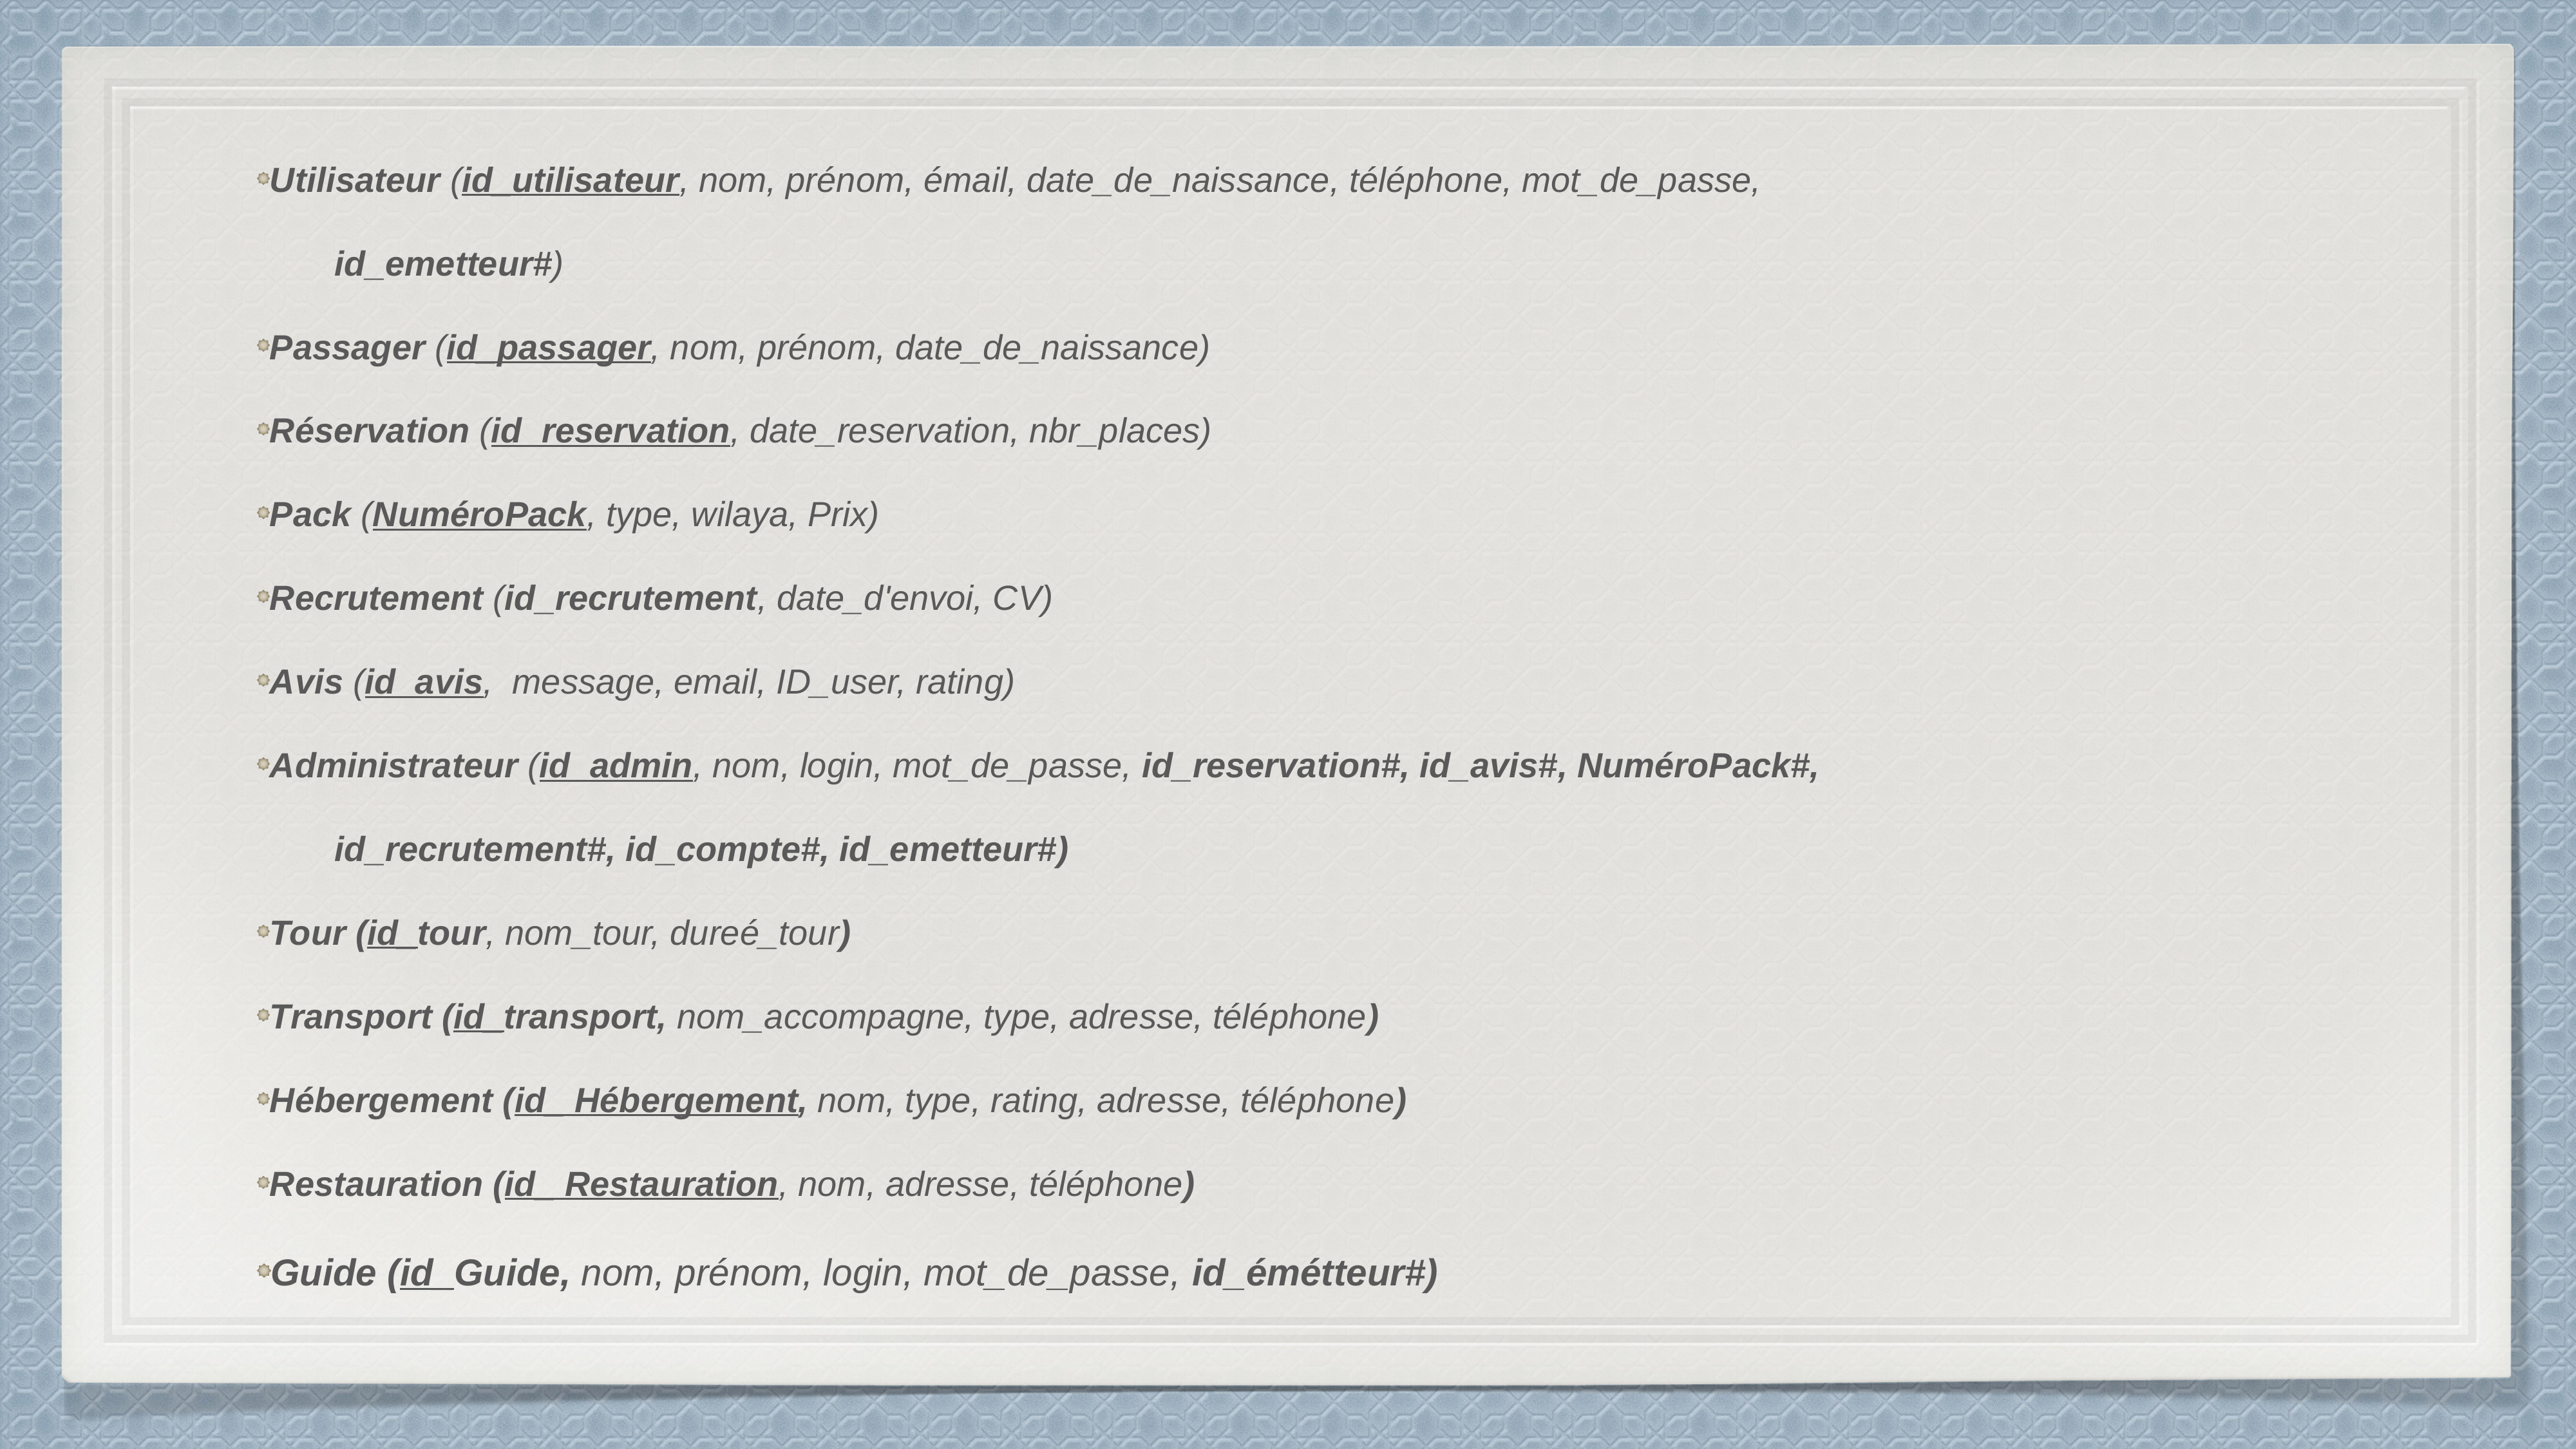

Utilisateur (id_utilisateur, nom, prénom, émail, date_de_naissance, téléphone, mot_de_passe,
        id_emetteur#)
Passager (id_passager, nom, prénom, date_de_naissance)
Réservation (id_reservation, date_reservation, nbr_places)
Pack (NuméroPack, type, wilaya, Prix)
Recrutement (id_recrutement, date_d'envoi, CV)
Avis (id_avis,  message, email, ID_user, rating)
Administrateur (id_admin, nom, login, mot_de_passe, id_reservation#, id_avis#, NuméroPack#,
        id_recrutement#, id_compte#, id_emetteur#)
Tour (id_tour, nom_tour, dureé_tour)
Transport (id_transport, nom_accompagne, type, adresse, téléphone)
Hébergement (id_ Hébergement, nom, type, rating, adresse, téléphone)
Restauration (id_ Restauration, nom, adresse, téléphone)
Guide (id_Guide, nom, prénom, login, mot_de_passe, id_émétteur#)